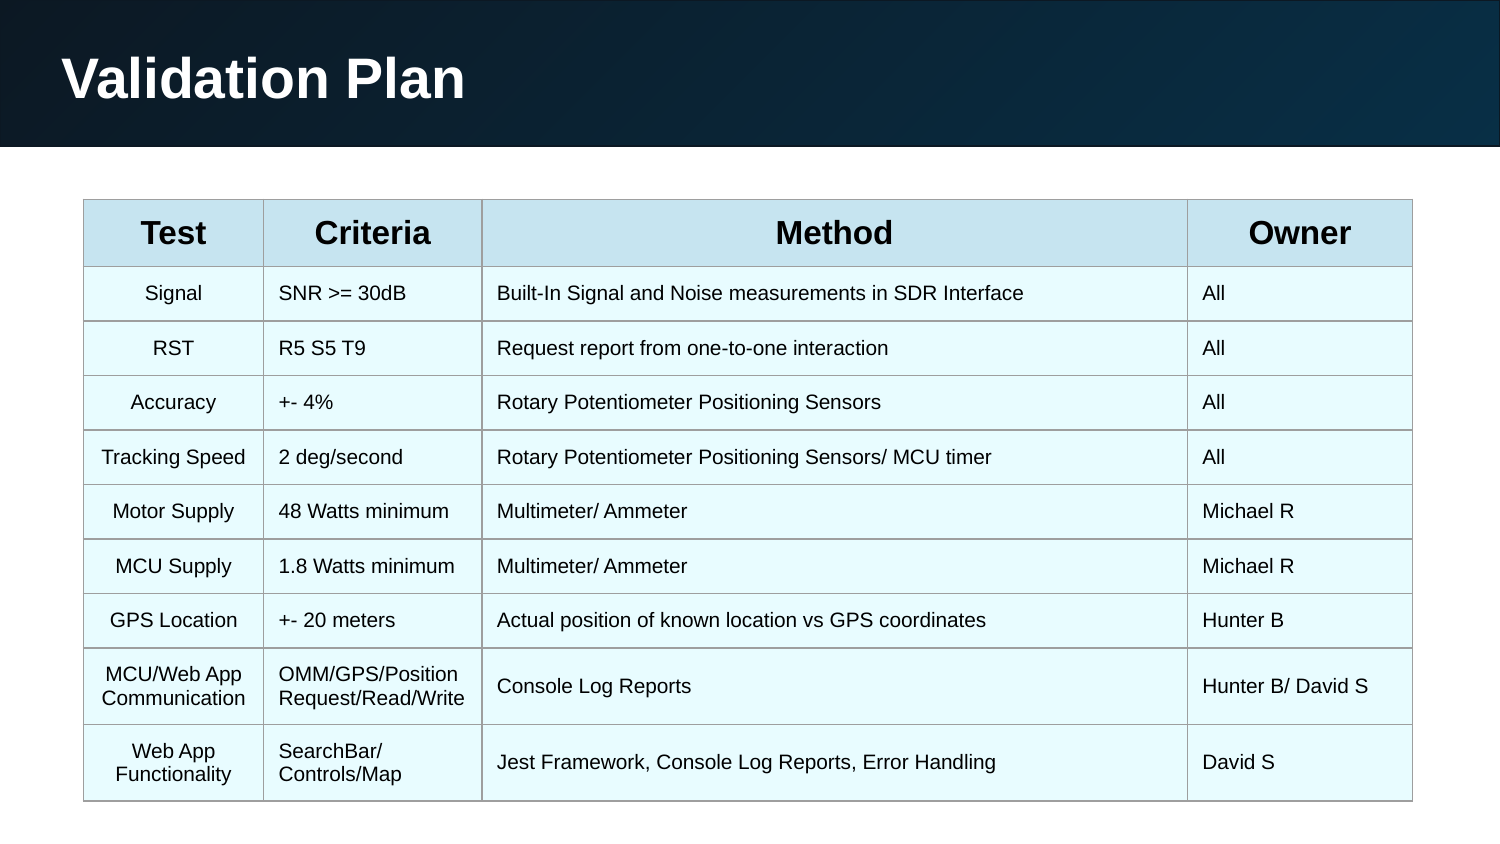

# Validation Plan
| Test | Criteria | Method | Owner |
| --- | --- | --- | --- |
| Signal | SNR >= 30dB | Built-In Signal and Noise measurements in SDR Interface | All |
| RST | R5 S5 T9 | Request report from one-to-one interaction | All |
| Accuracy | +- 4% | Rotary Potentiometer Positioning Sensors | All |
| Tracking Speed | 2 deg/second | Rotary Potentiometer Positioning Sensors/ MCU timer | All |
| Motor Supply | 48 Watts minimum | Multimeter/ Ammeter | Michael R |
| MCU Supply | 1.8 Watts minimum | Multimeter/ Ammeter | Michael R |
| GPS Location | +- 20 meters | Actual position of known location vs GPS coordinates | Hunter B |
| MCU/Web App Communication | OMM/GPS/Position Request/Read/Write | Console Log Reports | Hunter B/ David S |
| Web App Functionality | SearchBar/Controls/Map | Jest Framework, Console Log Reports, Error Handling | David S |